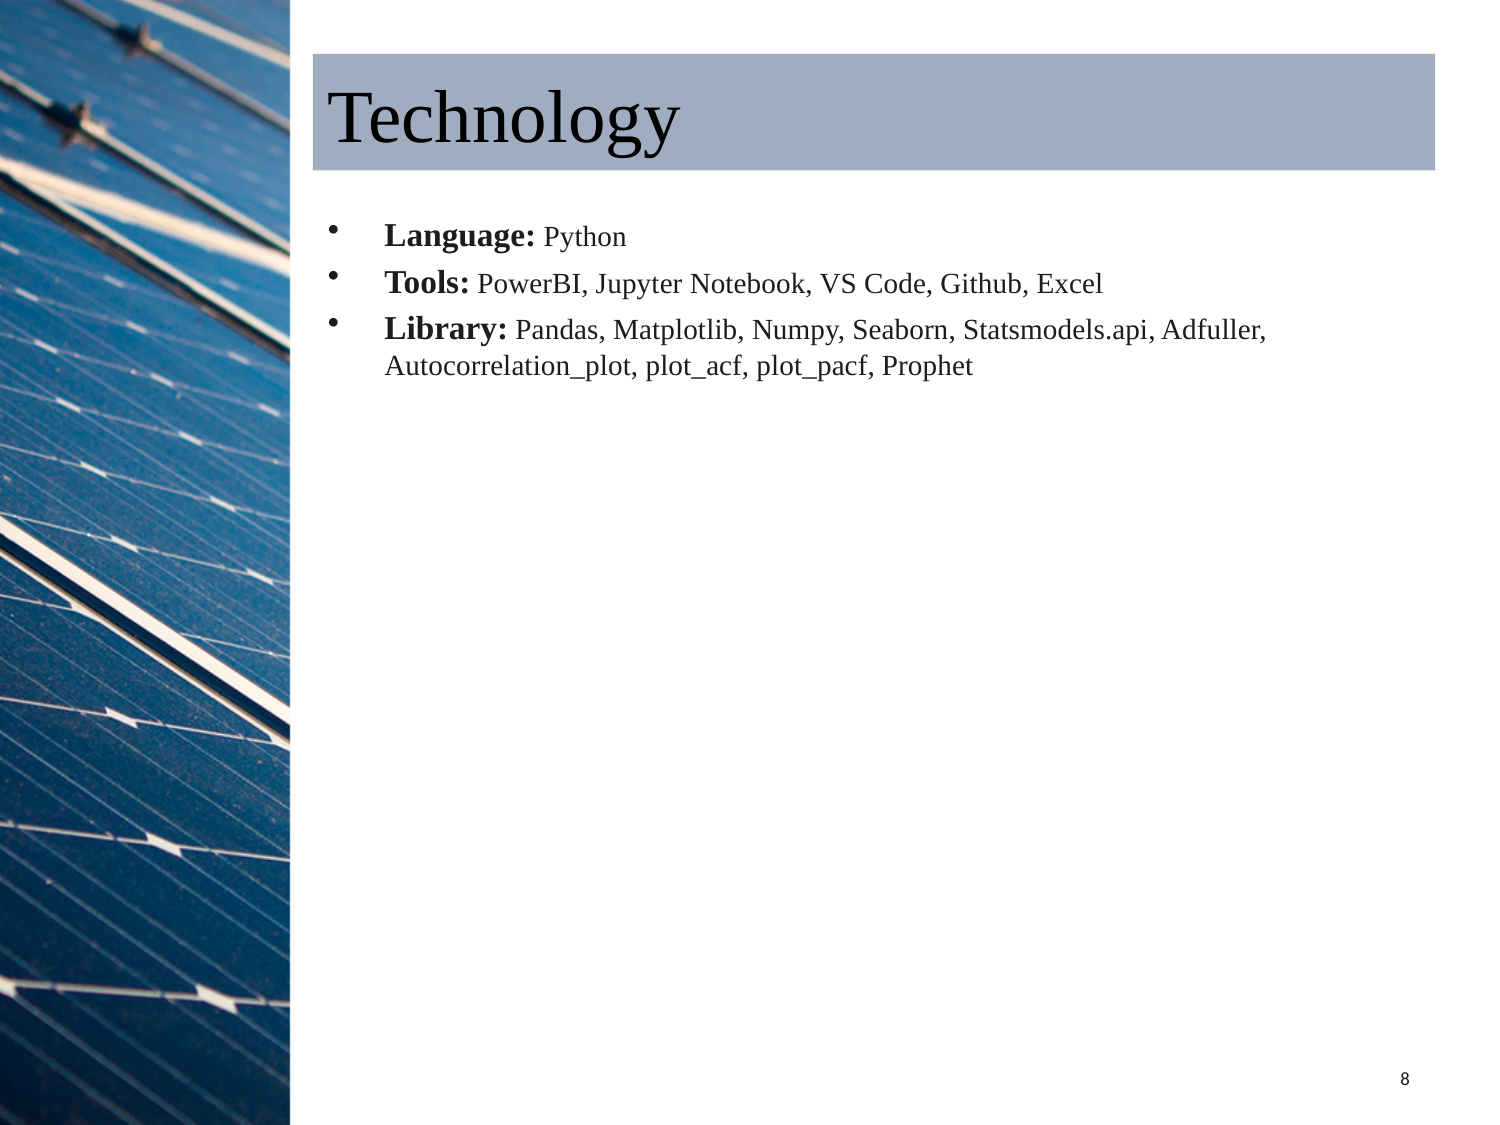

# Technology
Language: Python
Tools: PowerBI, Jupyter Notebook, VS Code, Github, Excel
Library: Pandas, Matplotlib, Numpy, Seaborn, Statsmodels.api, Adfuller, Autocorrelation_plot, plot_acf, plot_pacf, Prophet
8